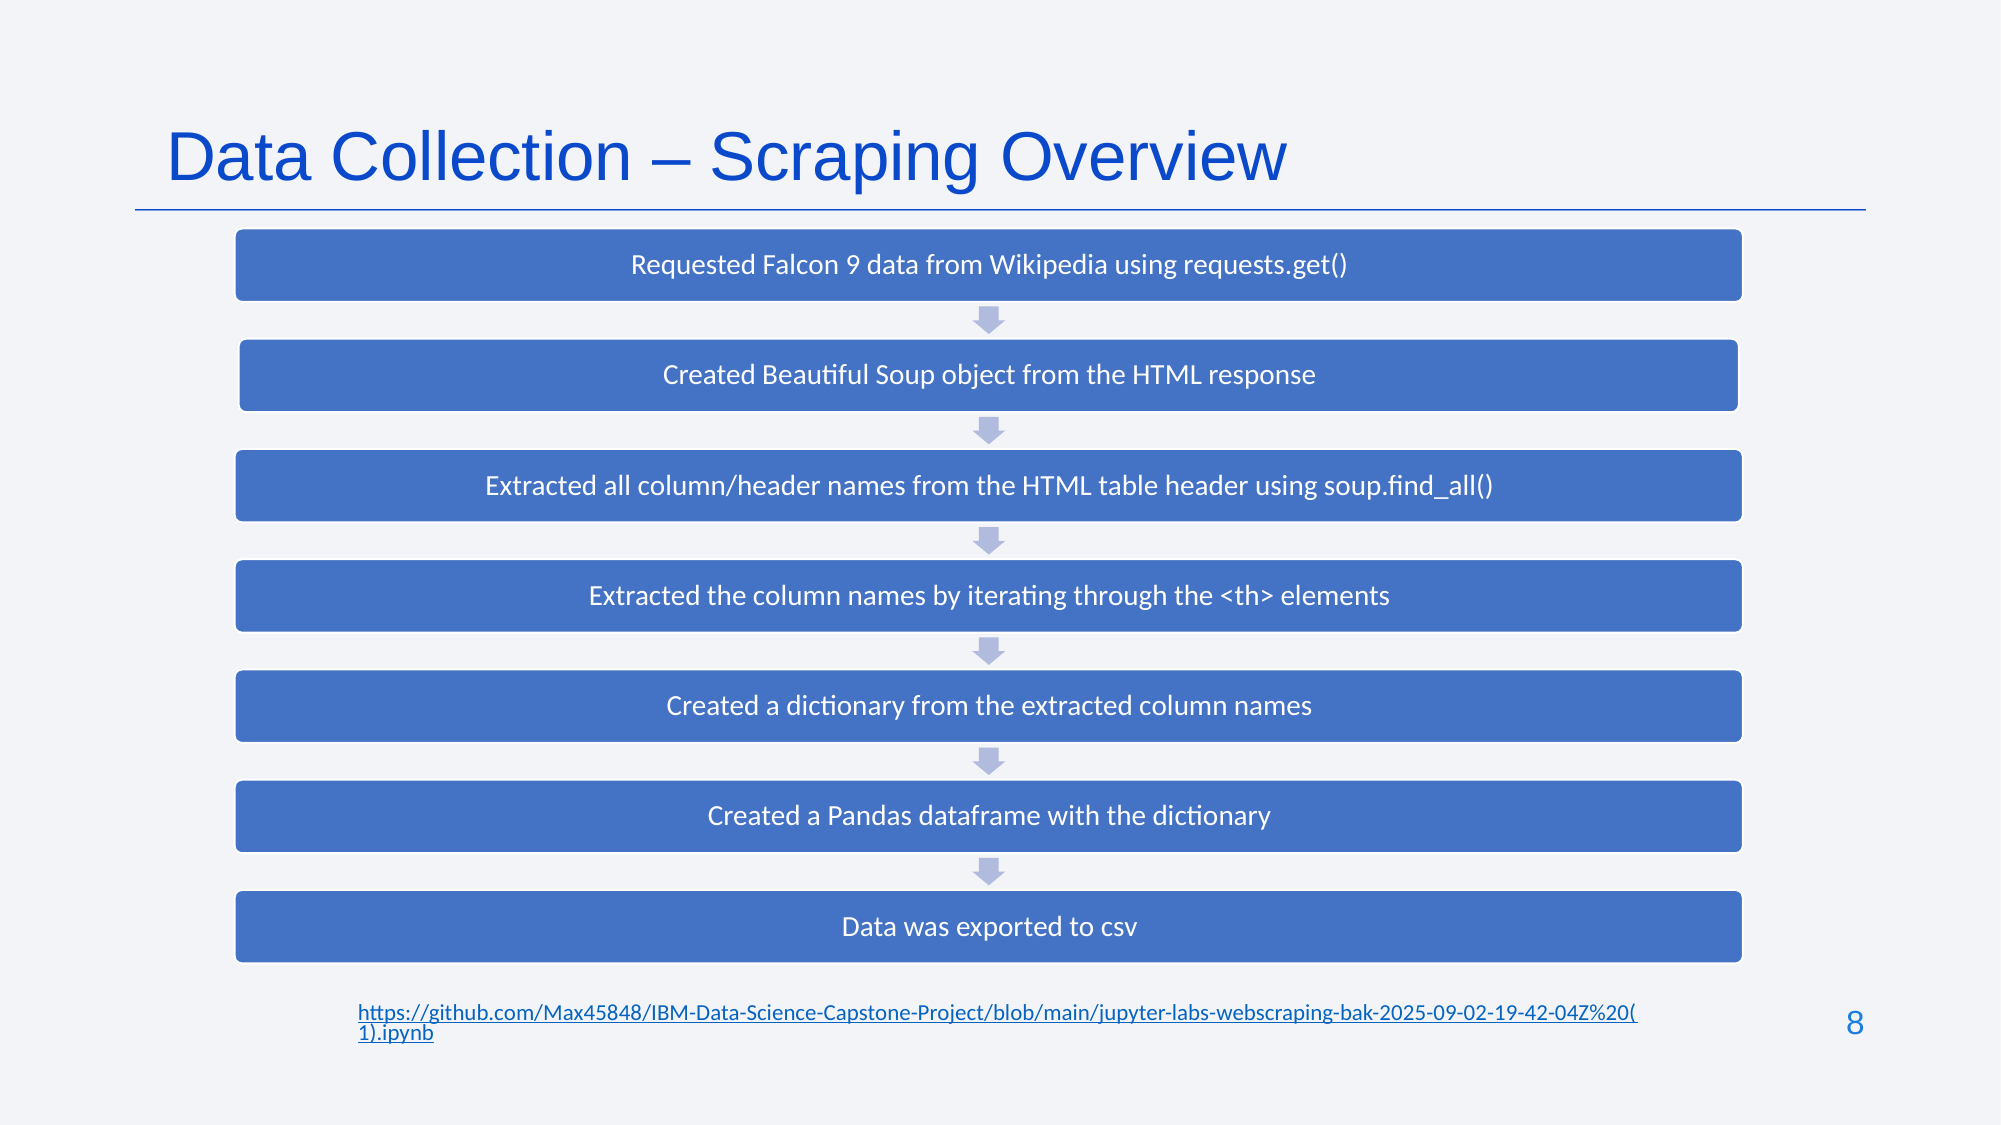

Data Collection – Scraping Overview
Requested Falcon 9 data from Wikipedia using requests.get()

Created Beautiful Soup object from the HTML response

Extracted all column/header names from the HTML table header using soup.find_all()

Extracted the column names by iterating through the <th> elements

Created a dictionary from the extracted column names

Created a Pandas dataframe with the dictionary

Data was exported to csv
8
https://github.com/Max45848/IBM-Data-Science-Capstone-Project/blob/main/jupyter-labs-webscraping-bak-2025-09-02-19-42-04Z%20(1).ipynb